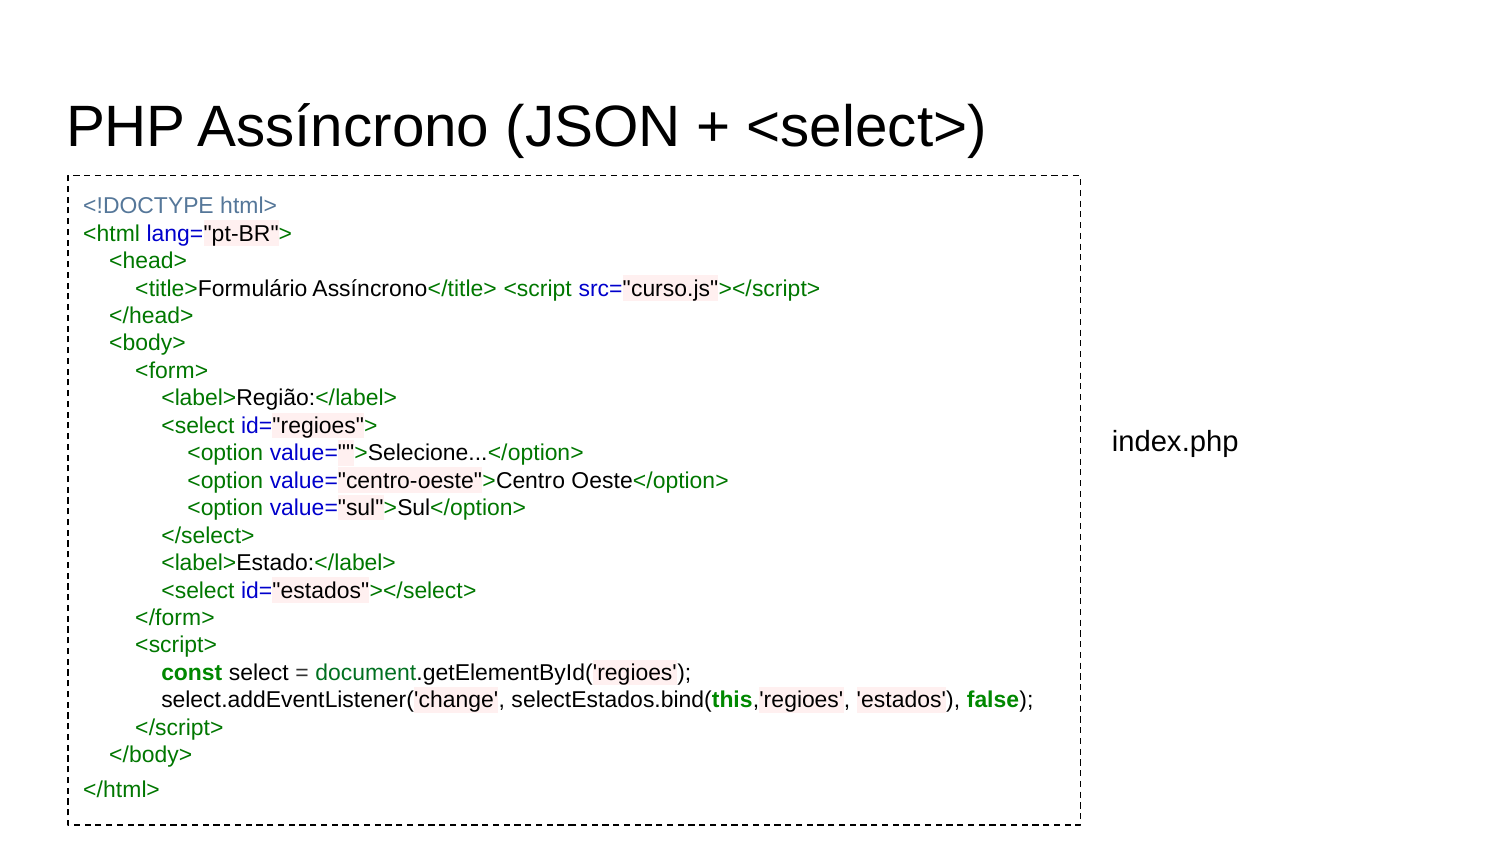

# PHP Assíncrono (JSON + <select>)
<!DOCTYPE html>
<html lang="pt-BR">
    <head>
        <title>Formulário Assíncrono</title> <script src="curso.js"></script>
    </head>
    <body>
        <form>
            <label>Região:</label>
            <select id="regioes">
                <option value="">Selecione...</option>
                <option value="centro-oeste">Centro Oeste</option>
                <option value="sul">Sul</option>
            </select>
            <label>Estado:</label>
            <select id="estados"></select>
        </form>
        <script>
            const select = document.getElementById('regioes');
            select.addEventListener('change', selectEstados.bind(this,'regioes', 'estados'), false);
        </script>
    </body>
</html>
index.php